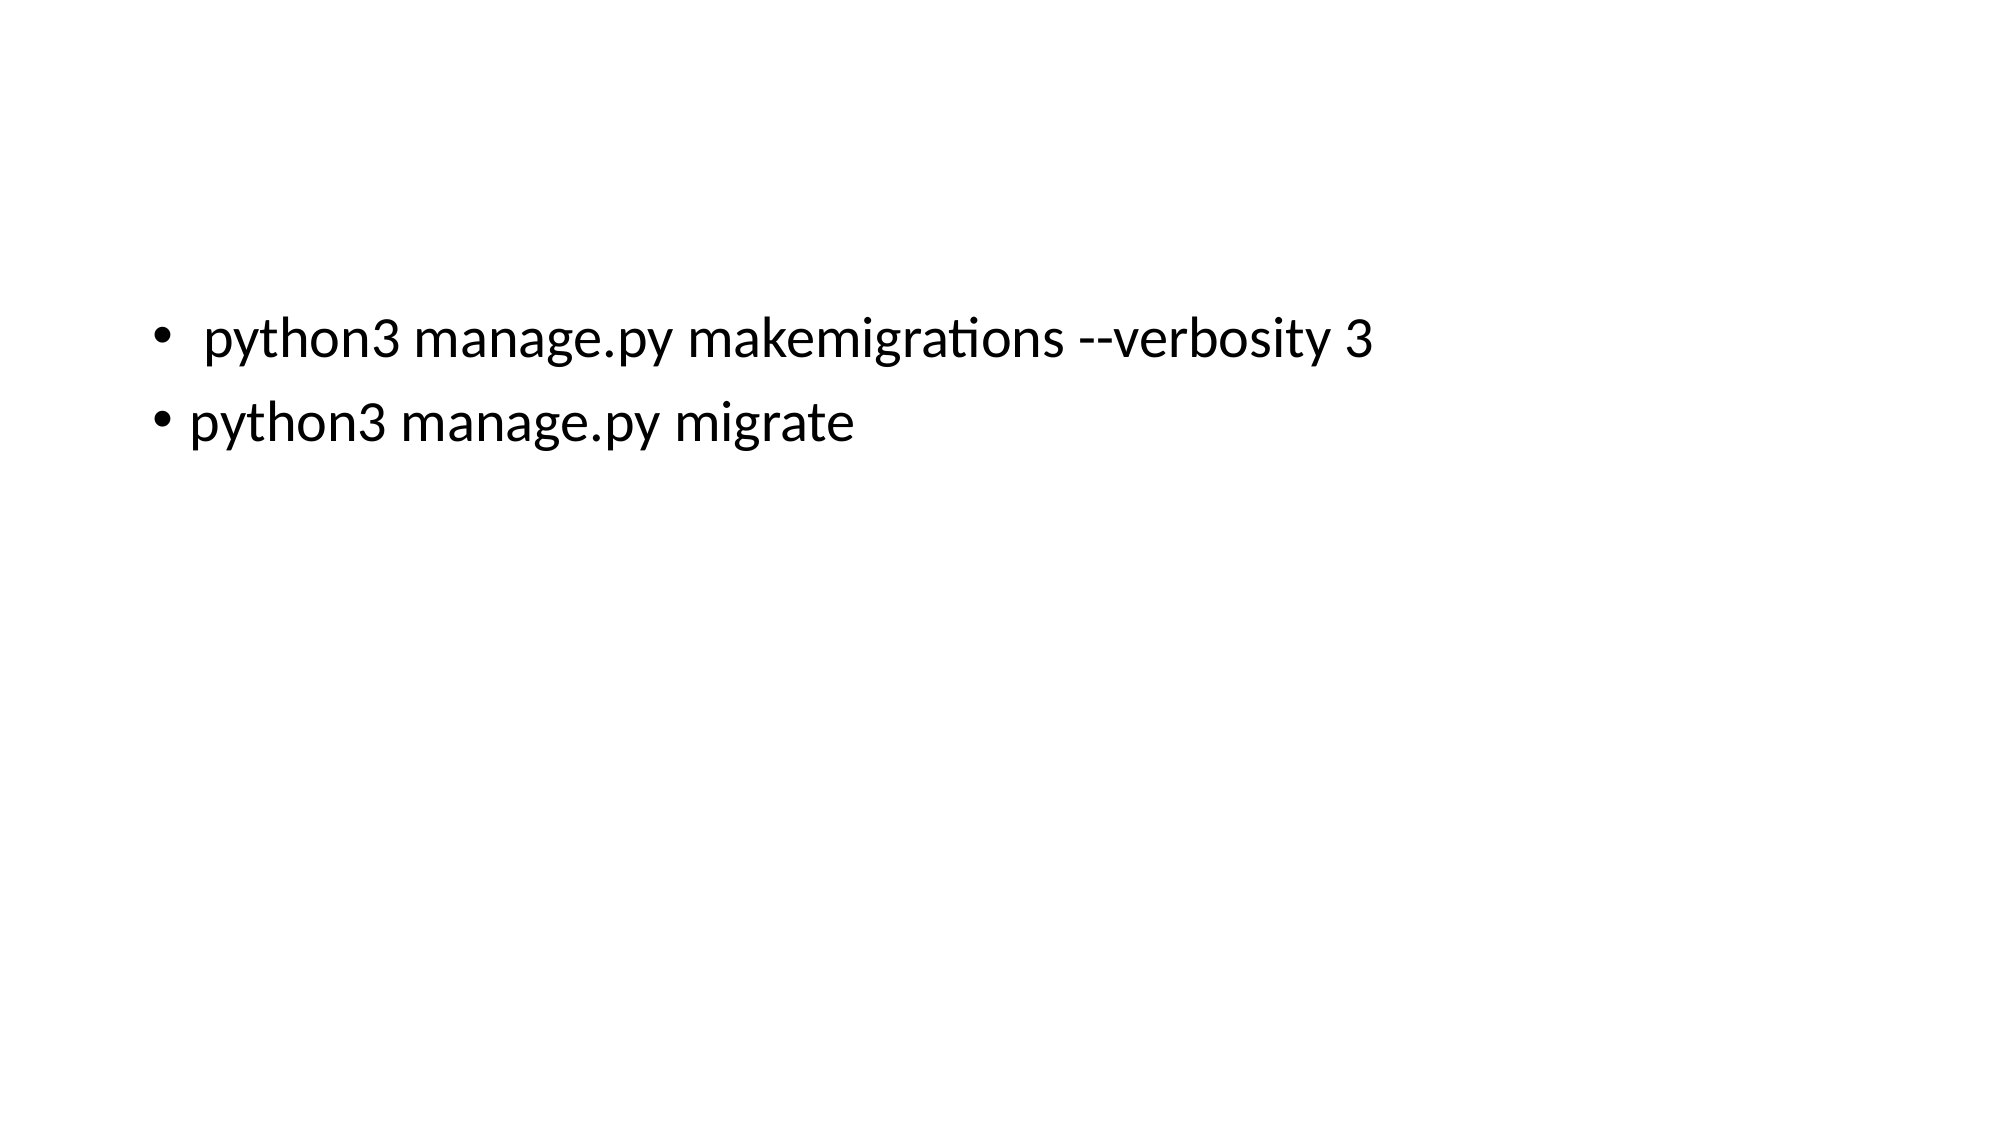

#
 python3 manage.py makemigrations --verbosity 3
python3 manage.py migrate